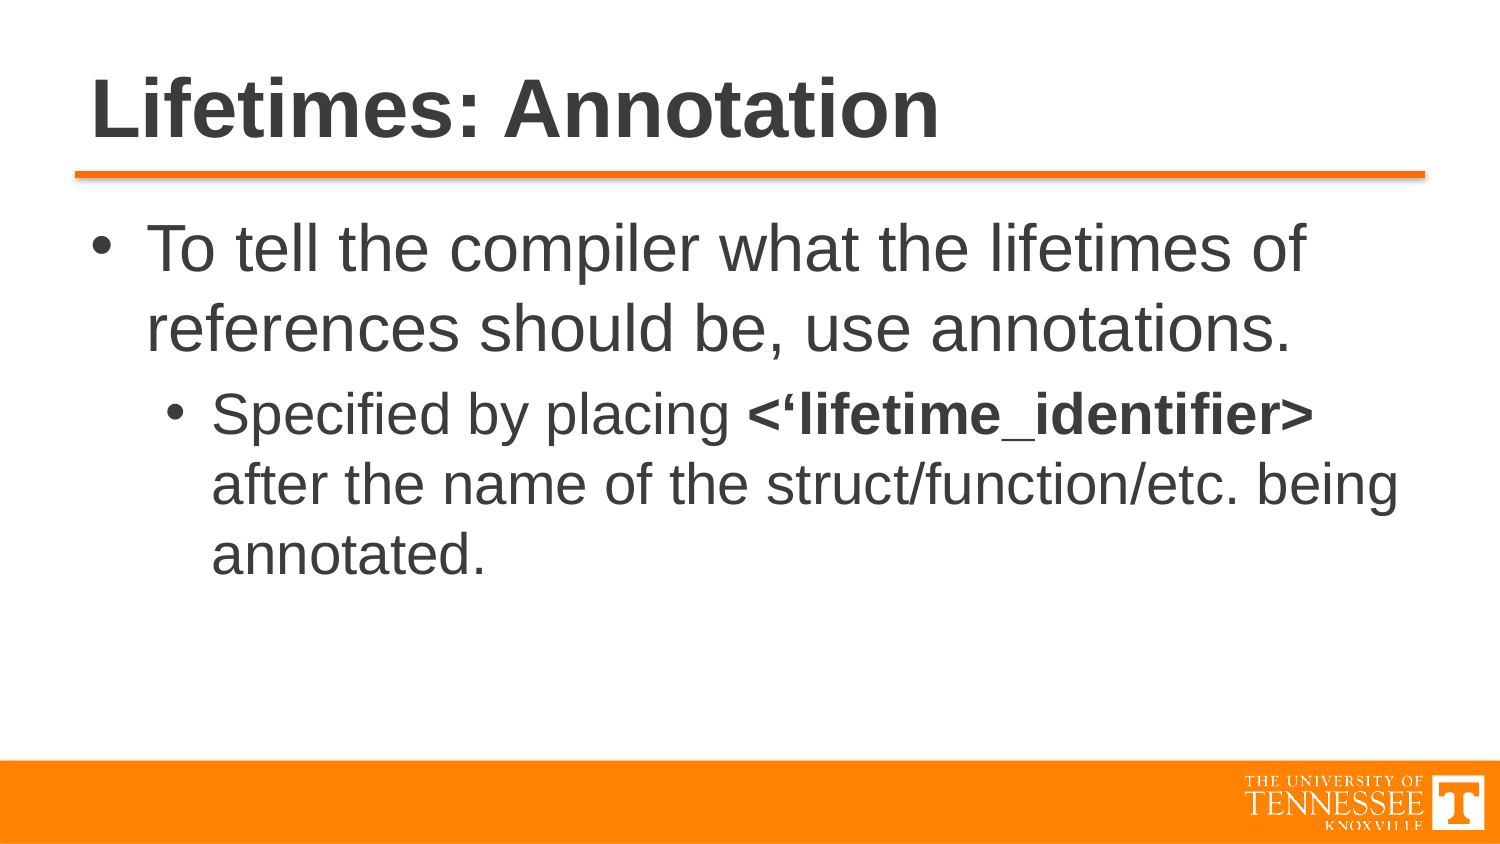

# Lifetimes: Annotation
To tell the compiler what the lifetimes of references should be, use annotations.
Specified by placing <‘lifetime_identifier> after the name of the struct/function/etc. being annotated.